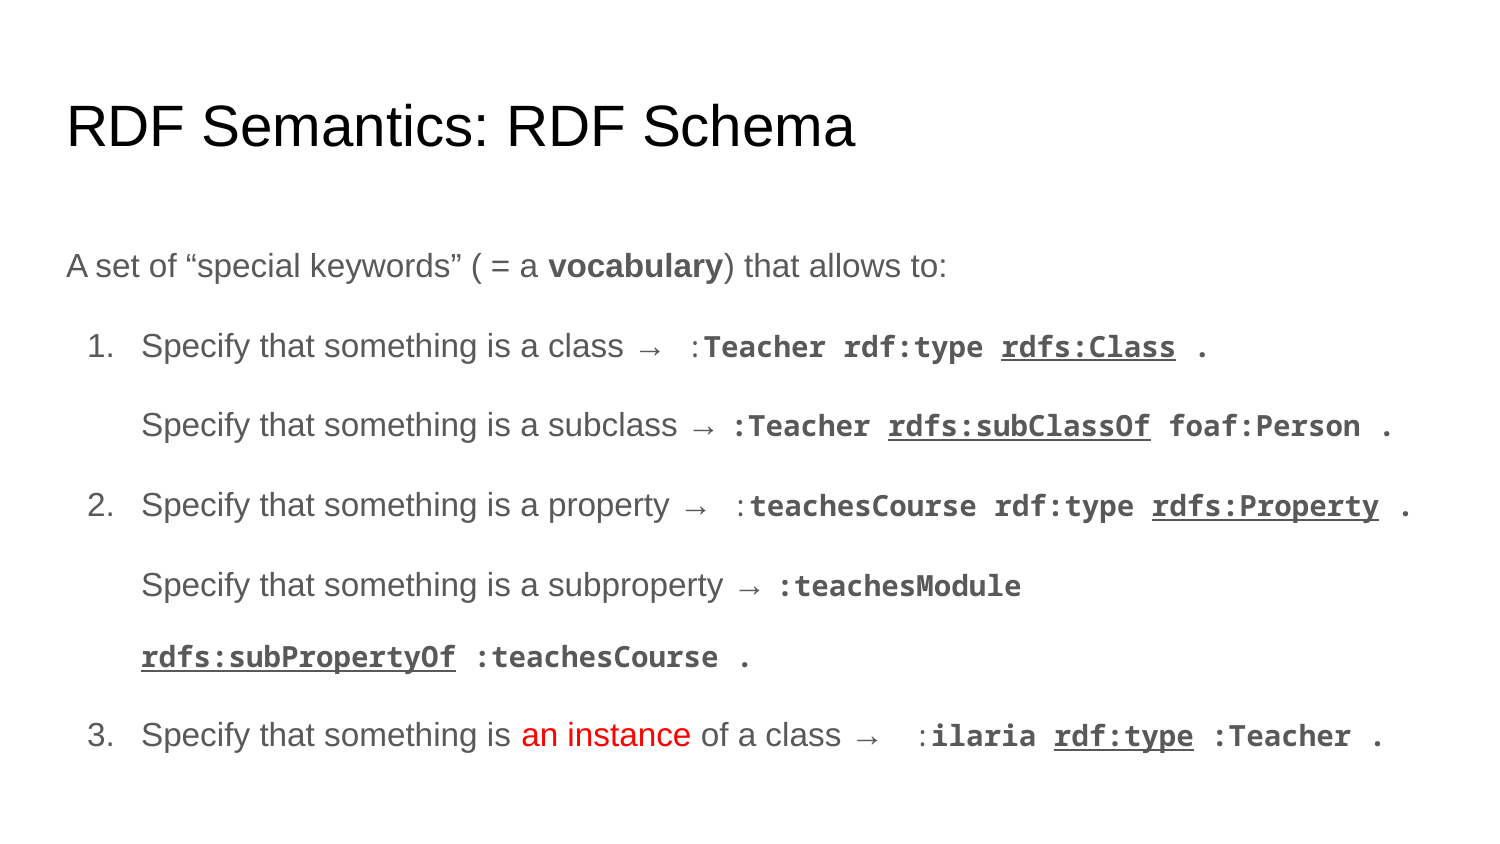

# RDF Semantics: RDF Schema
A set of “special keywords” ( = a vocabulary) that allows to:
Specify that something is a class →  :Teacher rdf:type rdfs:Class .
Specify that something is a subclass → :Teacher rdfs:subClassOf foaf:Person .
Specify that something is a property →  :teachesCourse rdf:type rdfs:Property .
Specify that something is a subproperty → :teachesModule rdfs:subPropertyOf :teachesCourse .
Specify that something is an instance of a class →  :ilaria rdf:type :Teacher .